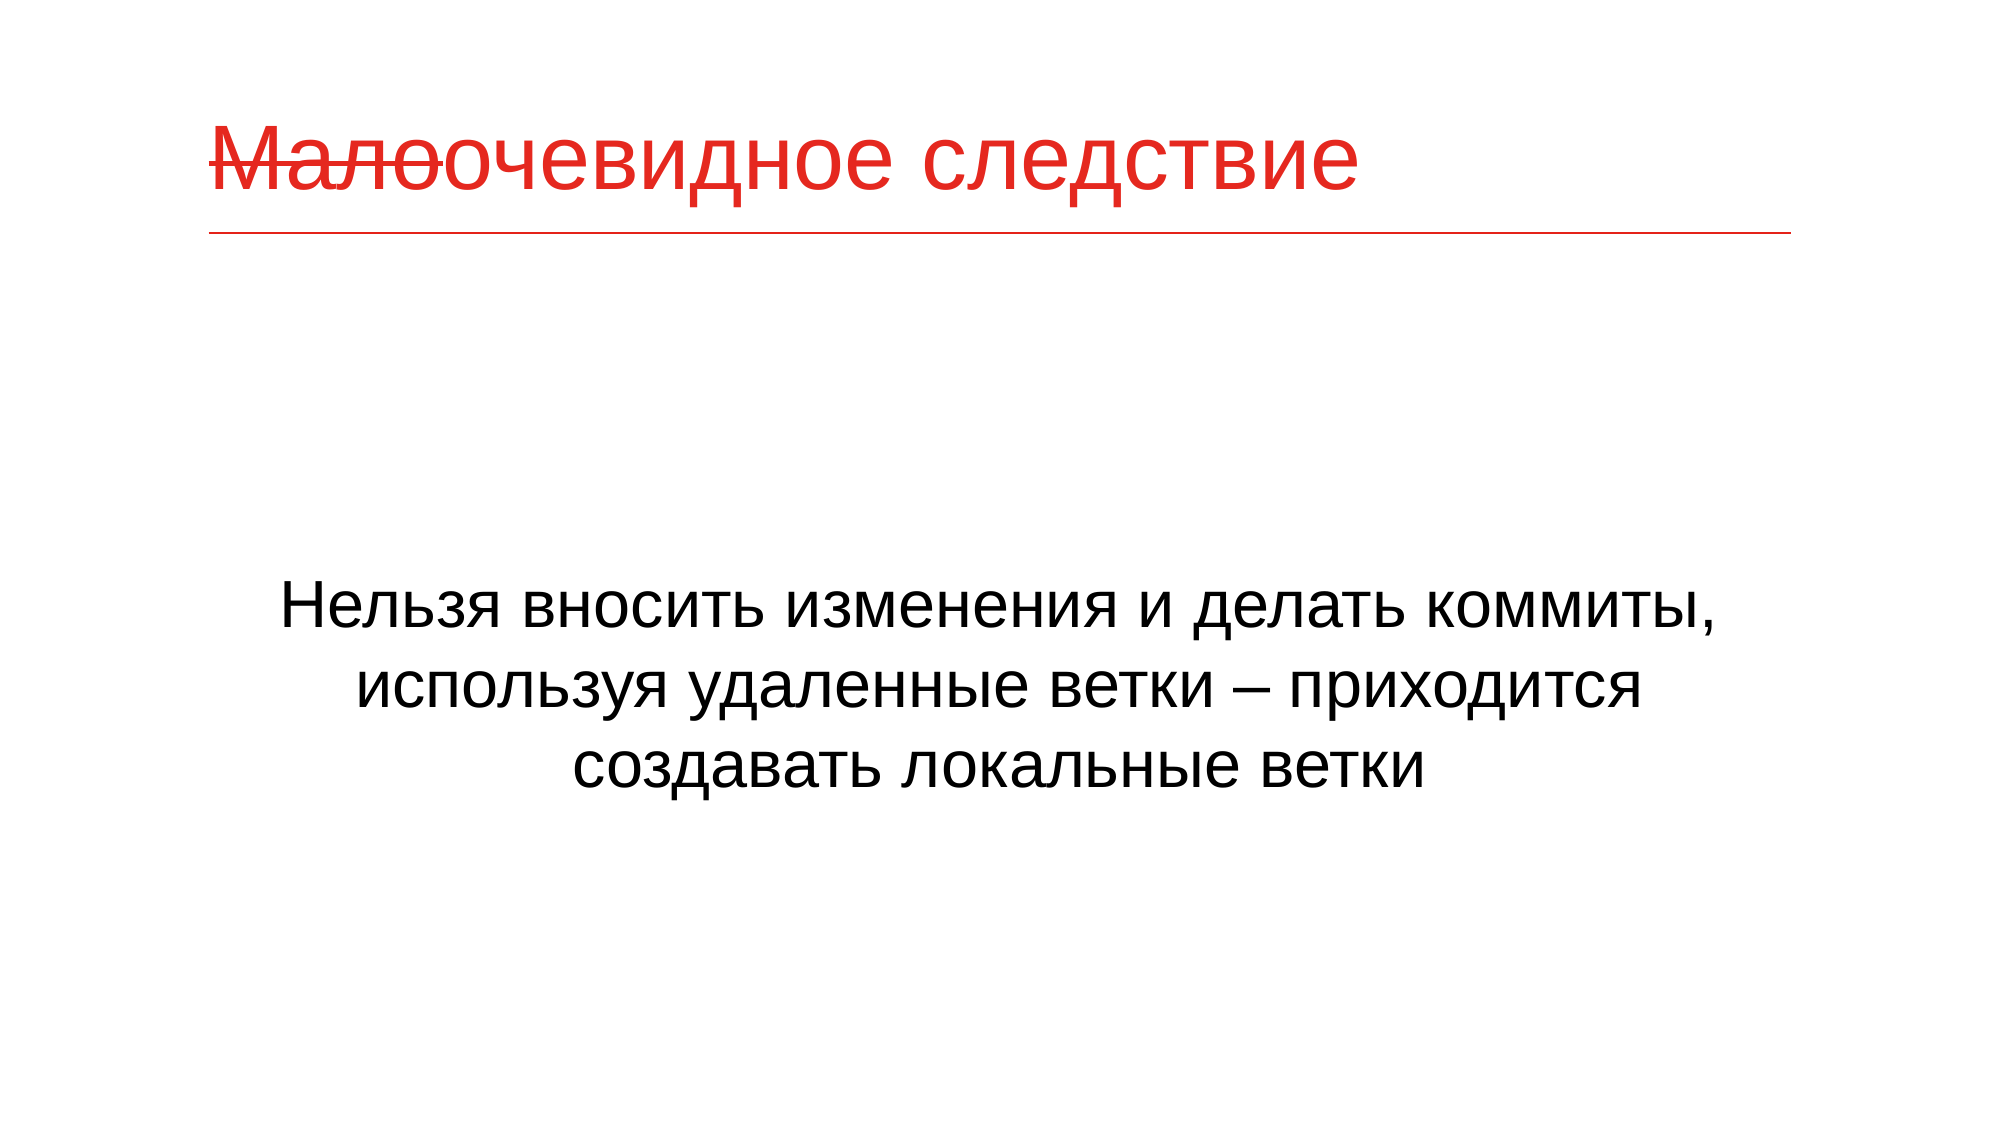

# Малоочевидное следствие
Нельзя вносить изменения и делать коммиты, используя удаленные ветки – приходится создавать локальные ветки